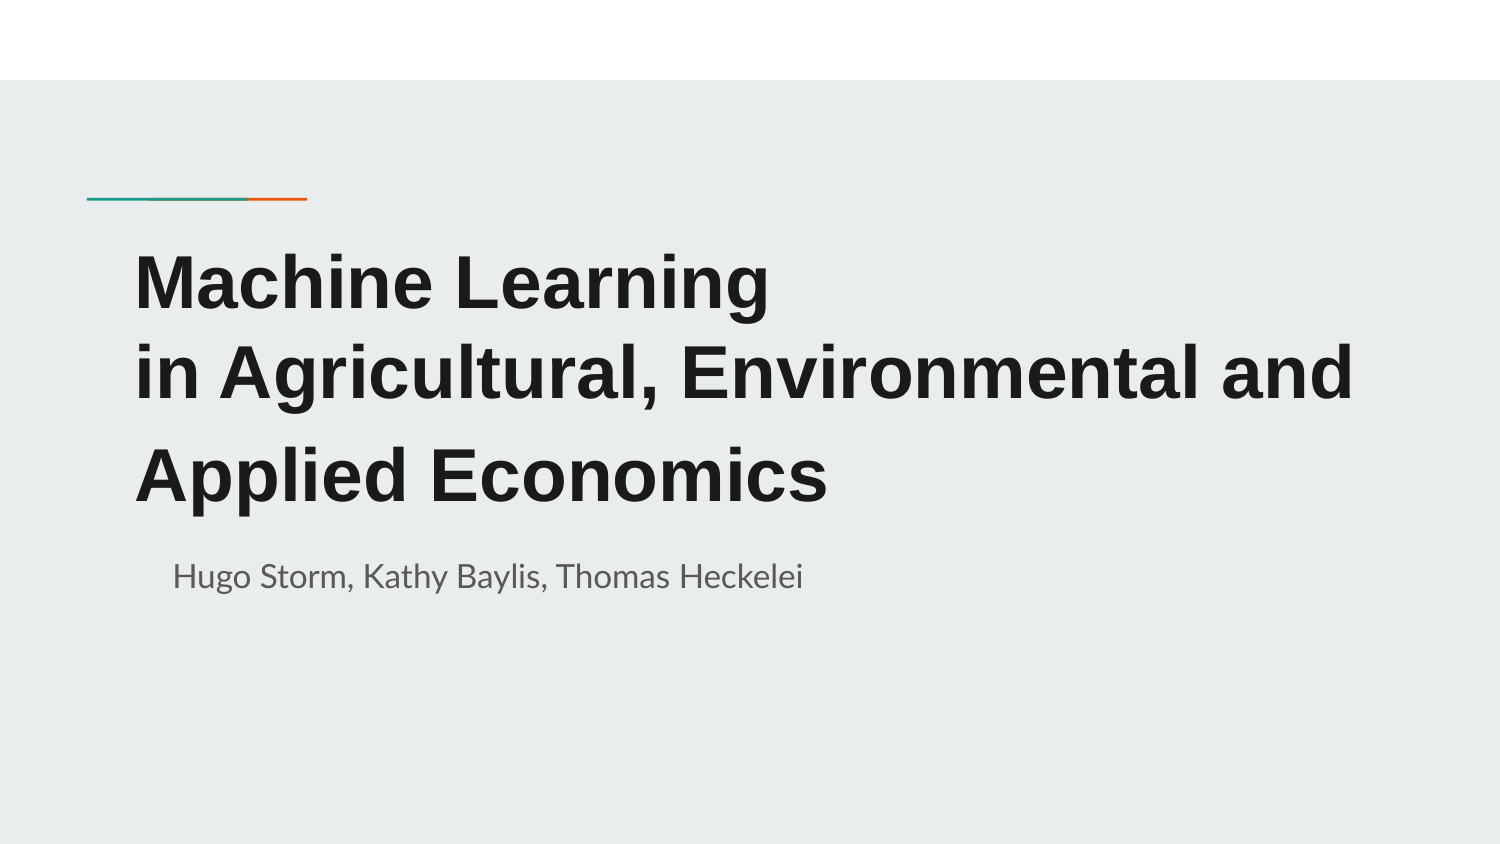

# Machine Learning
in Agricultural, Environmental and Applied Economics
Hugo Storm, Kathy Baylis, Thomas Heckelei